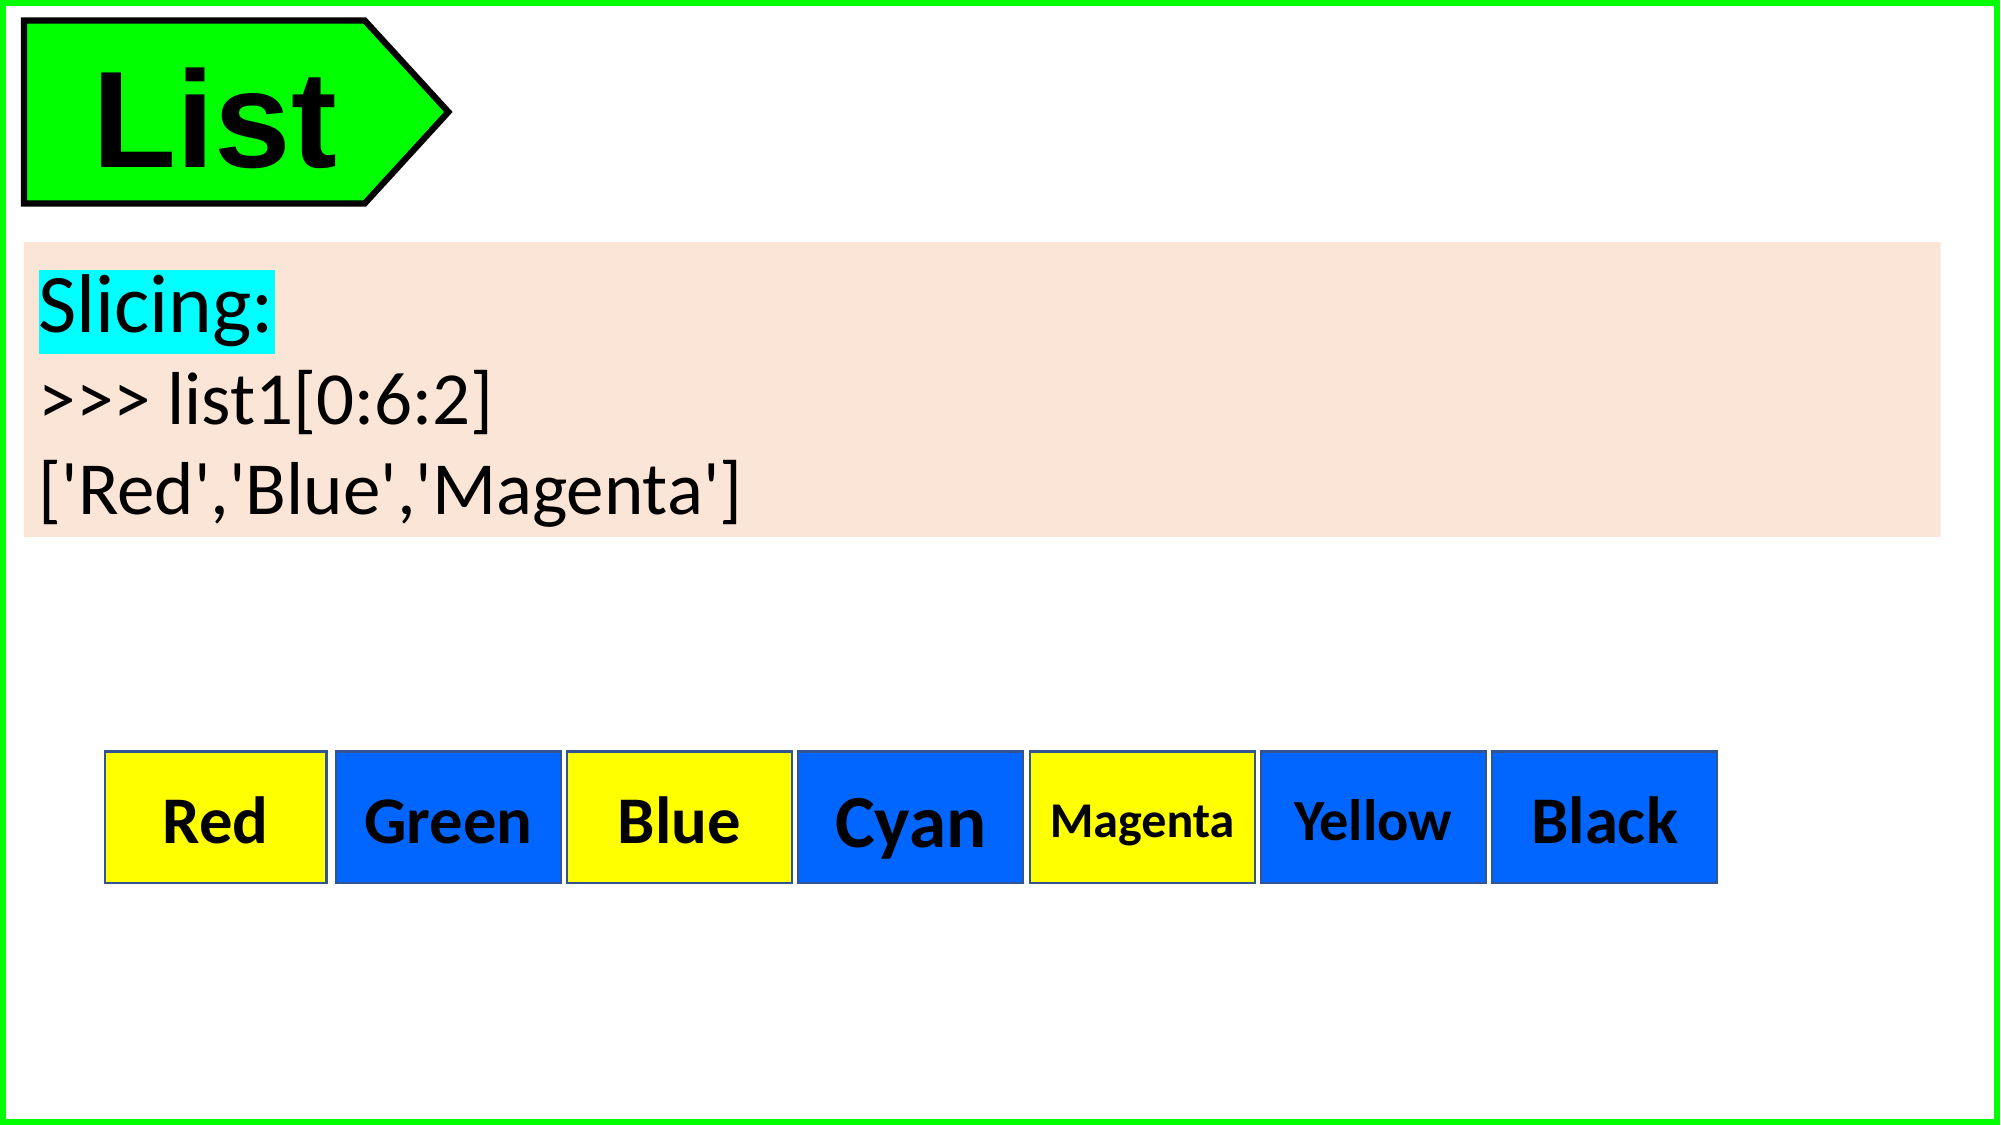

List
Slicing:
>>> list1[0:6:2]
['Red','Blue','Magenta']
Cyan
Magenta
Yellow
Black
Blue
Green
Red